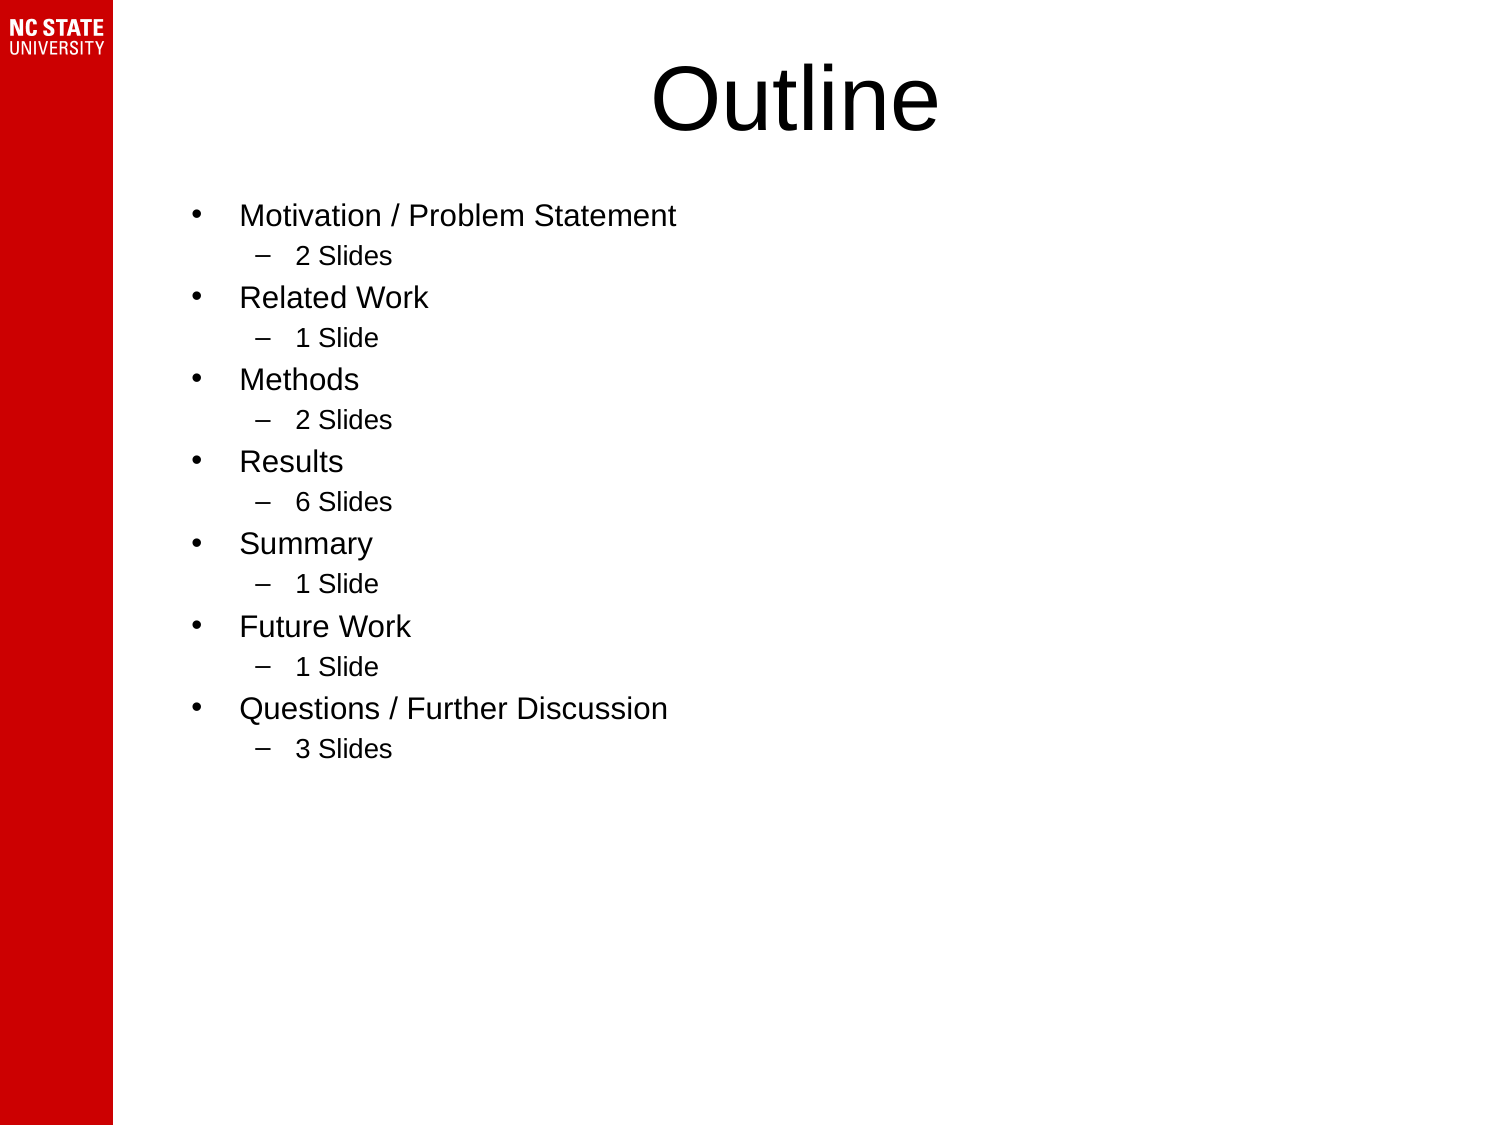

# Outline
Motivation / Problem Statement
2 Slides
Related Work
1 Slide
Methods
2 Slides
Results
6 Slides
Summary
1 Slide
Future Work
1 Slide
Questions / Further Discussion
3 Slides